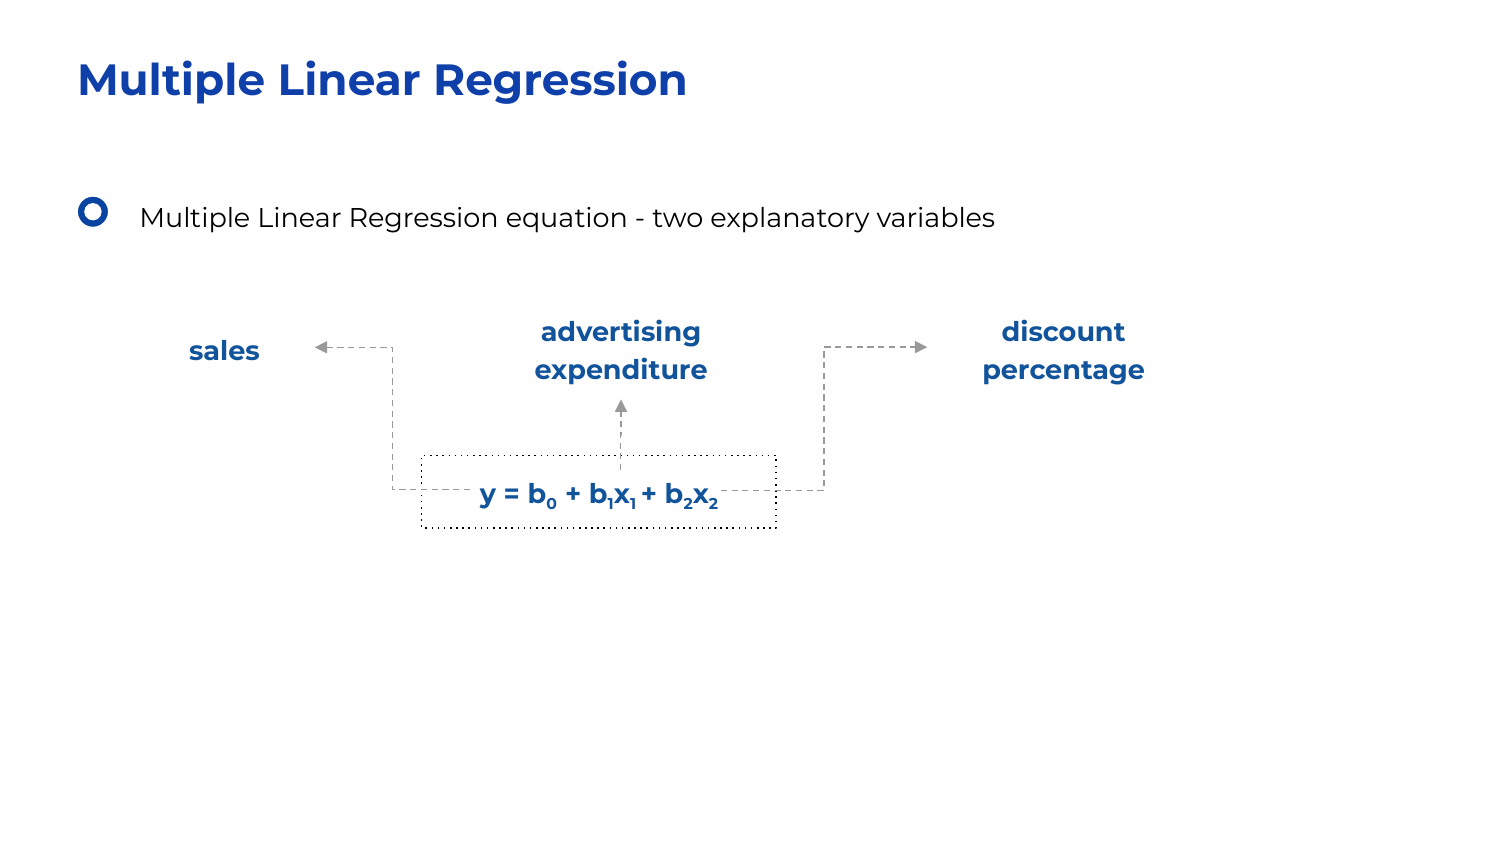

Multiple Linear Regression
Multiple Linear Regression equation - two explanatory variables

advertising
expenditure
discount percentage
sales
y = b0 + b1x1 + b2x2